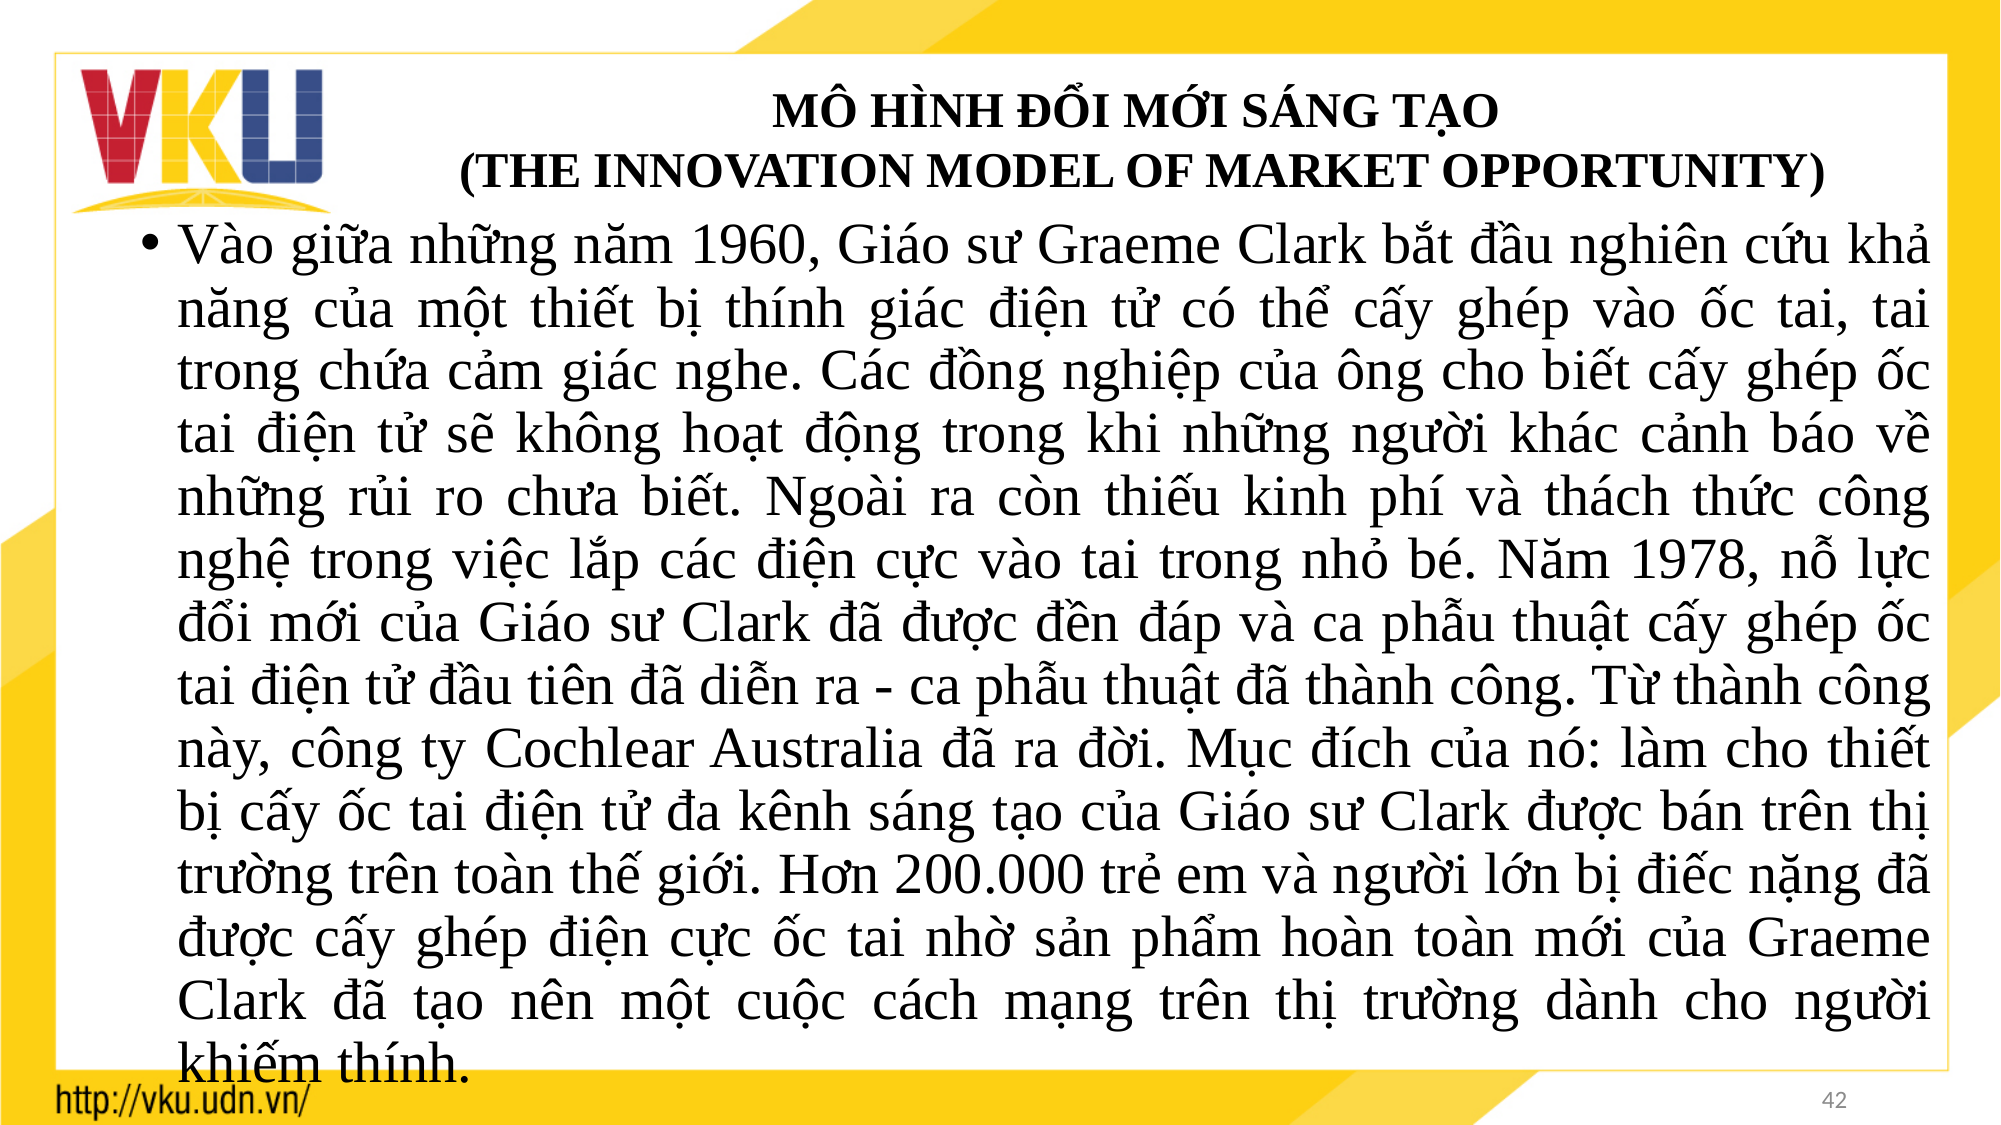

# MÔ HÌNH ĐỔI MỚI SÁNG TẠO (THE INNOVATION MODEL OF MARKET OPPORTUNITY)
Vào giữa những năm 1960, Giáo sư Graeme Clark bắt đầu nghiên cứu khả năng của một thiết bị thính giác điện tử có thể cấy ghép vào ốc tai, tai trong chứa cảm giác nghe. Các đồng nghiệp của ông cho biết cấy ghép ốc tai điện tử sẽ không hoạt động trong khi những người khác cảnh báo về những rủi ro chưa biết. Ngoài ra còn thiếu kinh phí và thách thức công nghệ trong việc lắp các điện cực vào tai trong nhỏ bé. Năm 1978, nỗ lực đổi mới của Giáo sư Clark đã được đền đáp và ca phẫu thuật cấy ghép ốc tai điện tử đầu tiên đã diễn ra - ca phẫu thuật đã thành công. Từ thành công này, công ty Cochlear Australia đã ra đời. Mục đích của nó: làm cho thiết bị cấy ốc tai điện tử đa kênh sáng tạo của Giáo sư Clark được bán trên thị trường trên toàn thế giới. Hơn 200.000 trẻ em và người lớn bị điếc nặng đã được cấy ghép điện cực ốc tai nhờ sản phẩm hoàn toàn mới của Graeme Clark đã tạo nên một cuộc cách mạng trên thị trường dành cho người khiếm thính.
42